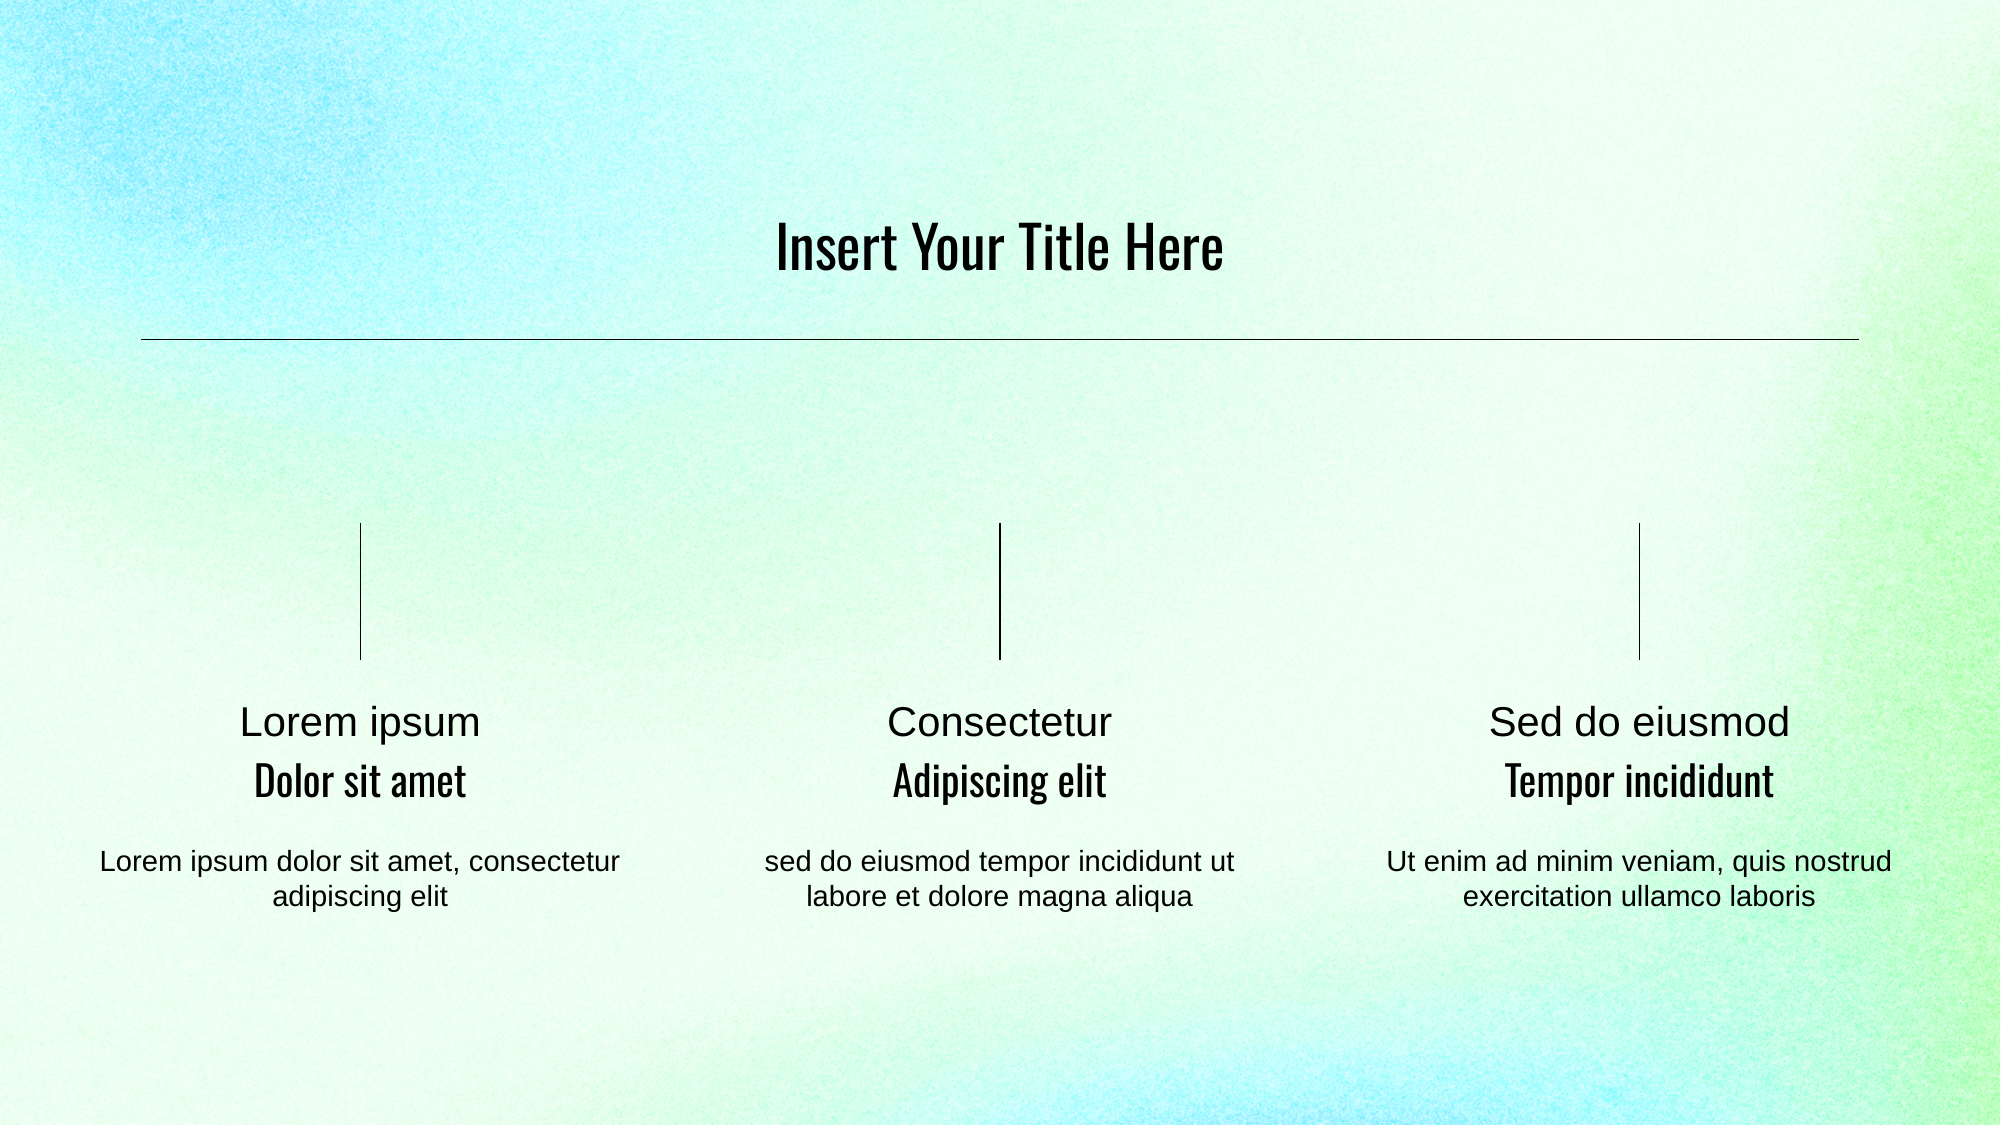

Insert Your Title Here
Lorem ipsum
Consectetur
Sed do eiusmod
Dolor sit amet
Adipiscing elit
Tempor incididunt
Lorem ipsum dolor sit amet, consectetur adipiscing elit
sed do eiusmod tempor incididunt ut labore et dolore magna aliqua
Ut enim ad minim veniam, quis nostrud exercitation ullamco laboris